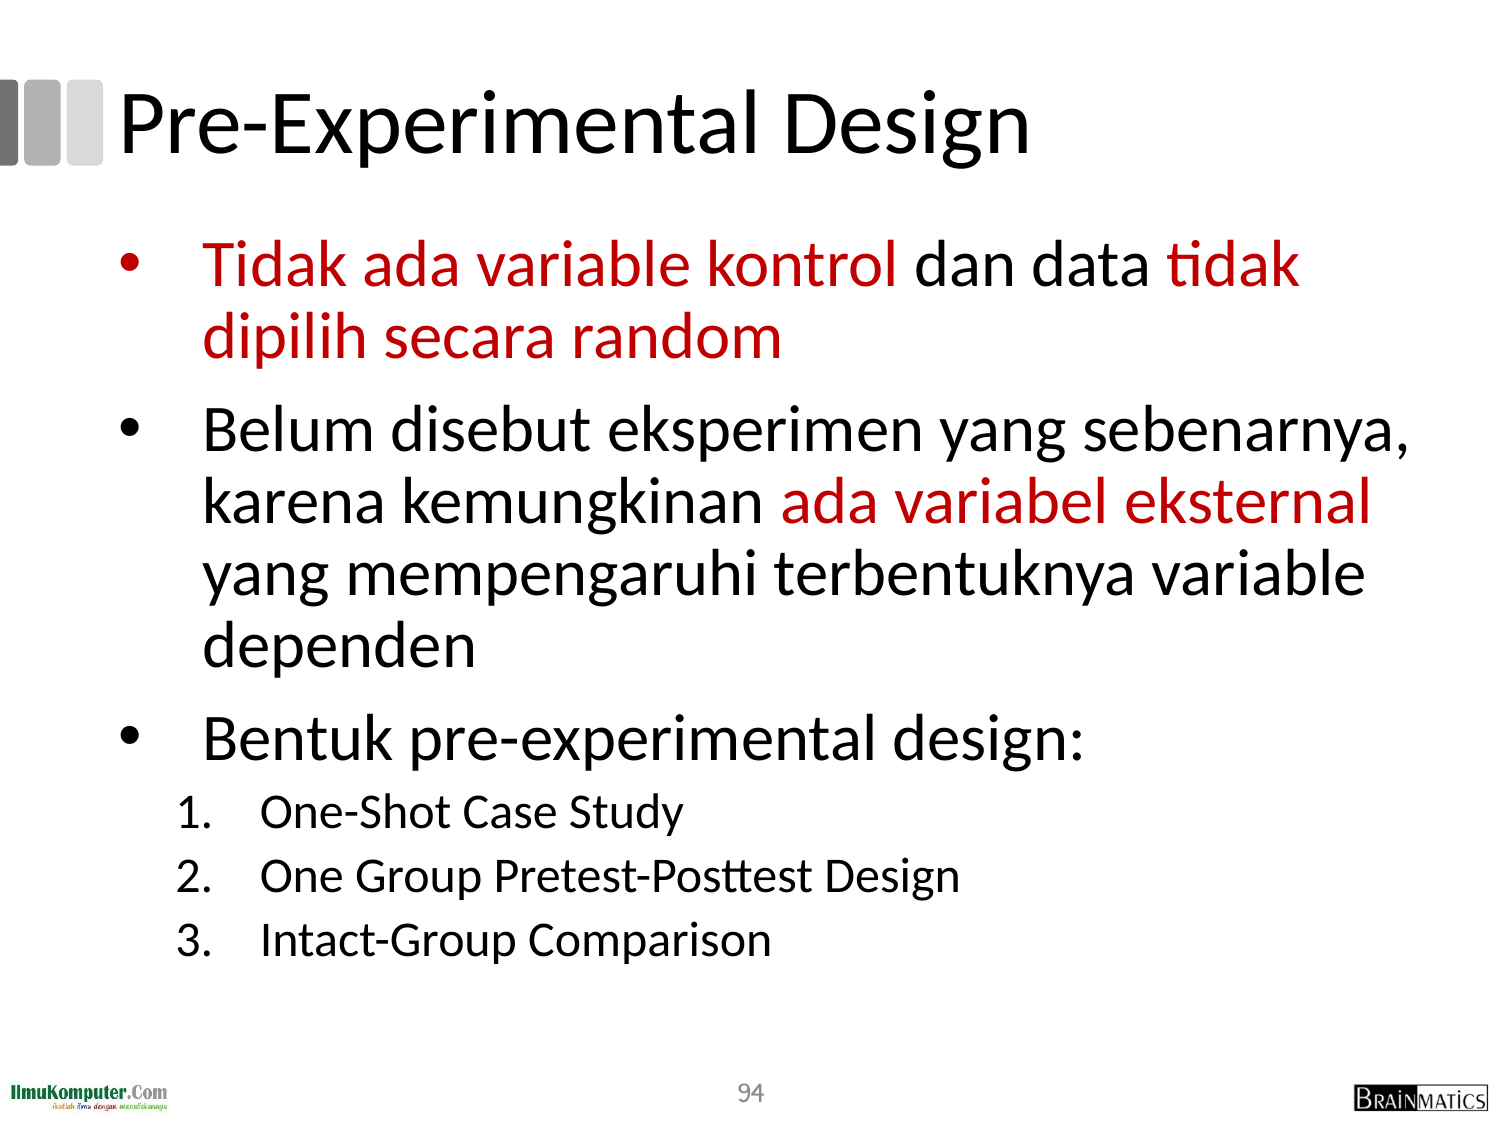

# Pre-Experimental Design
Tidak ada variable kontrol dan data tidak dipilih secara random
Belum disebut eksperimen yang sebenarnya, karena kemungkinan ada variabel eksternal yang mempengaruhi terbentuknya variable dependen
Bentuk pre-experimental design:
One-Shot Case Study
One Group Pretest-Posttest Design
Intact-Group Comparison
94